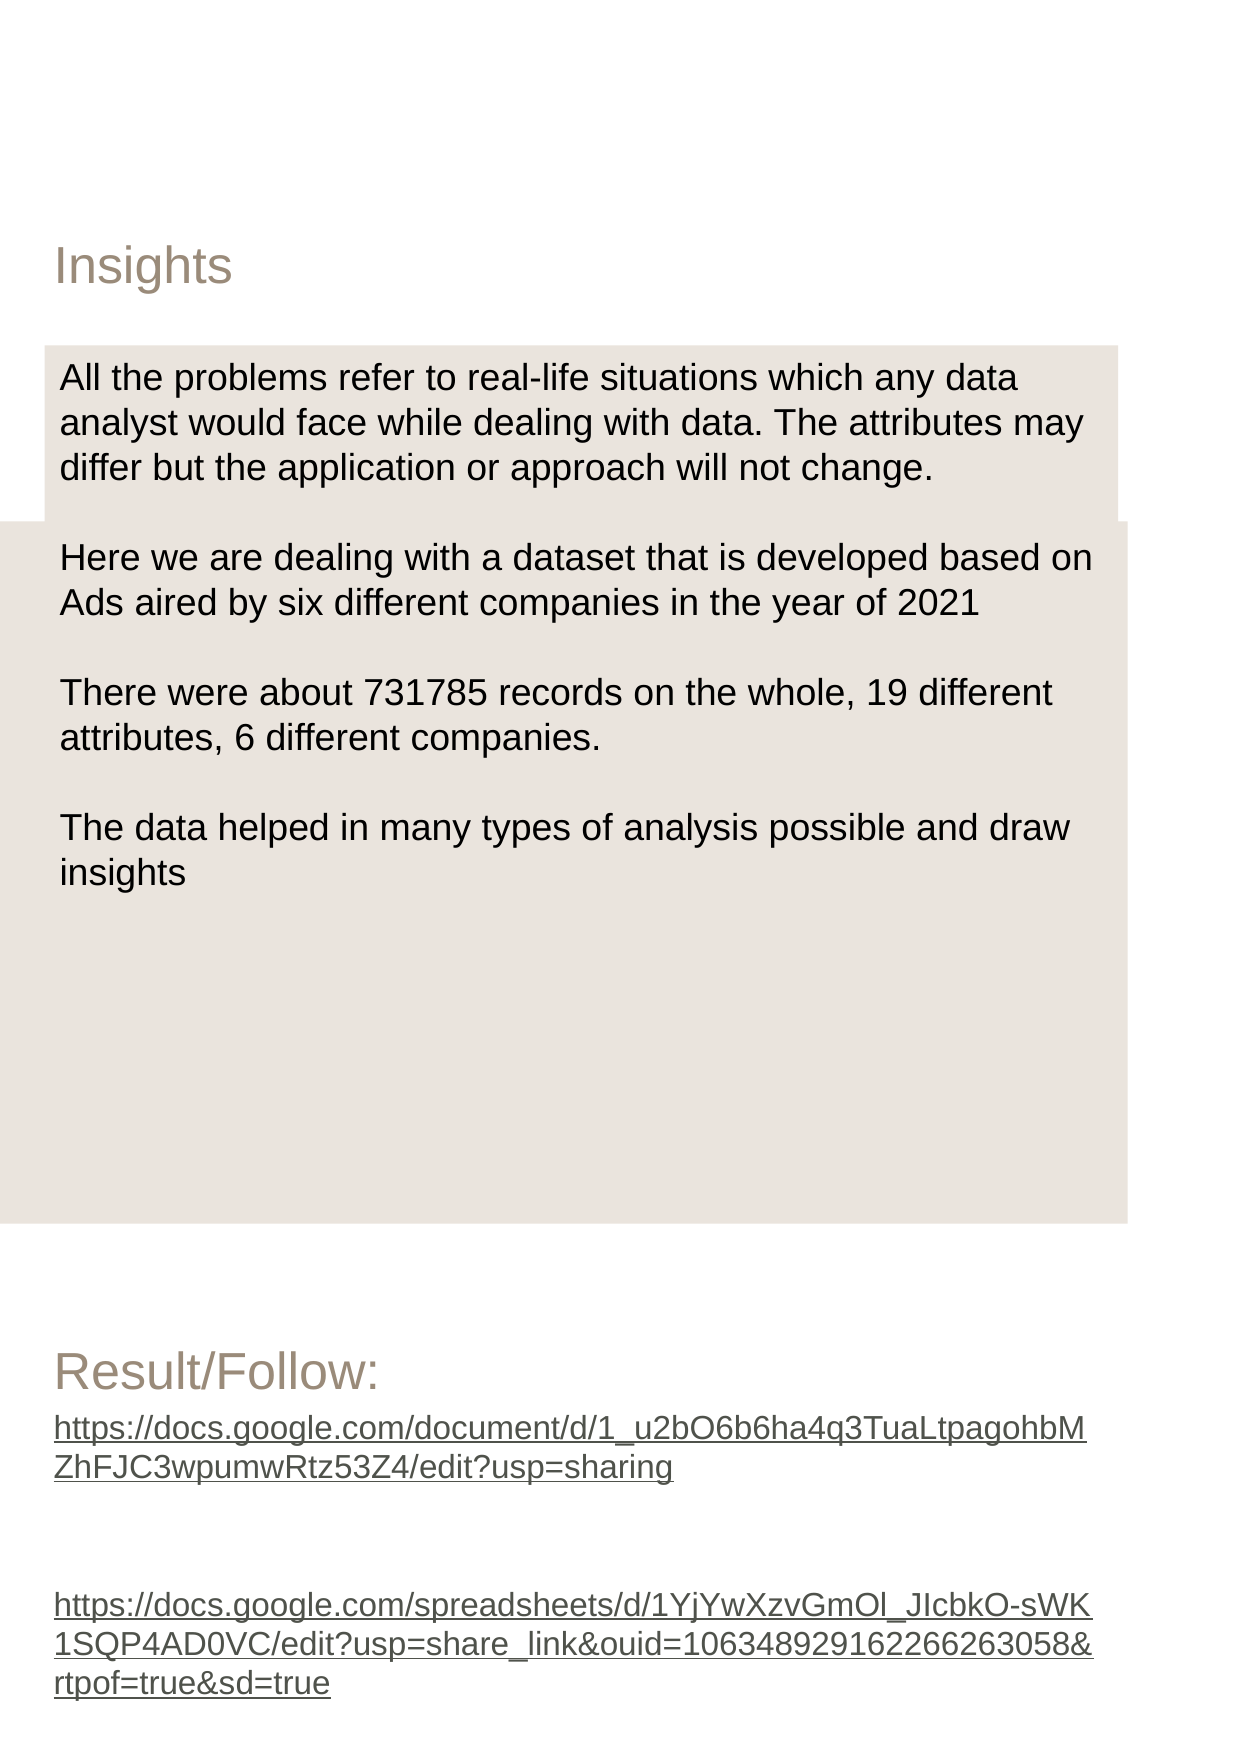

Insights
All the problems refer to real-life situations which any data analyst would face while dealing with data. The attributes may differ but the application or approach will not change.

Here we are dealing with a dataset that is developed based on Ads aired by six different companies in the year of 2021

There were about 731785 records on the whole, 19 different attributes, 6 different companies.

The data helped in many types of analysis possible and draw insights
Result/Follow:
https://docs.google.com/document/d/1_u2bO6b6ha4q3TuaLtpagohbMZhFJC3wpumwRtz53Z4/edit?usp=sharing

https://docs.google.com/spreadsheets/d/1YjYwXzvGmOl_JIcbkO-sWK1SQP4AD0VC/edit?usp=share_link&ouid=106348929162266263058&rtpof=true&sd=true